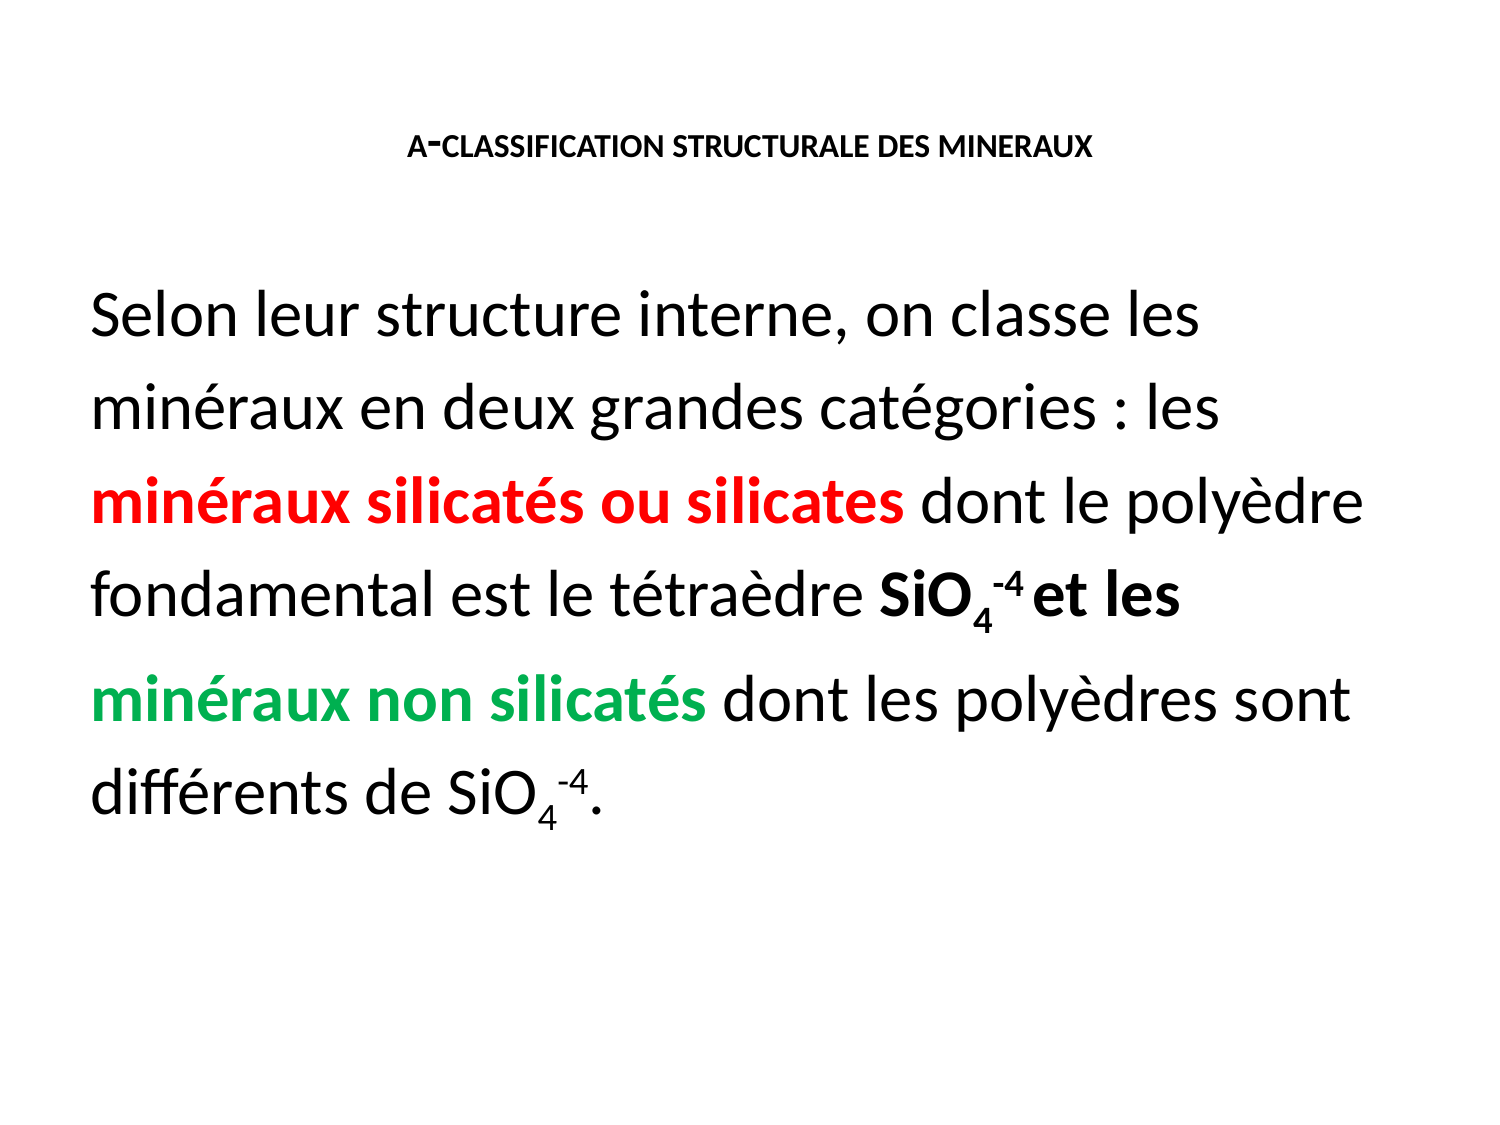

# A-CLASSIFICATION STRUCTURALE DES MINERAUX
Selon leur structure interne, on classe les
minéraux en deux grandes catégories : les
minéraux silicatés ou silicates dont le polyèdre
fondamental est le tétraèdre SiO4-4 et les
minéraux non silicatés dont les polyèdres sont
différents de SiO4-4.